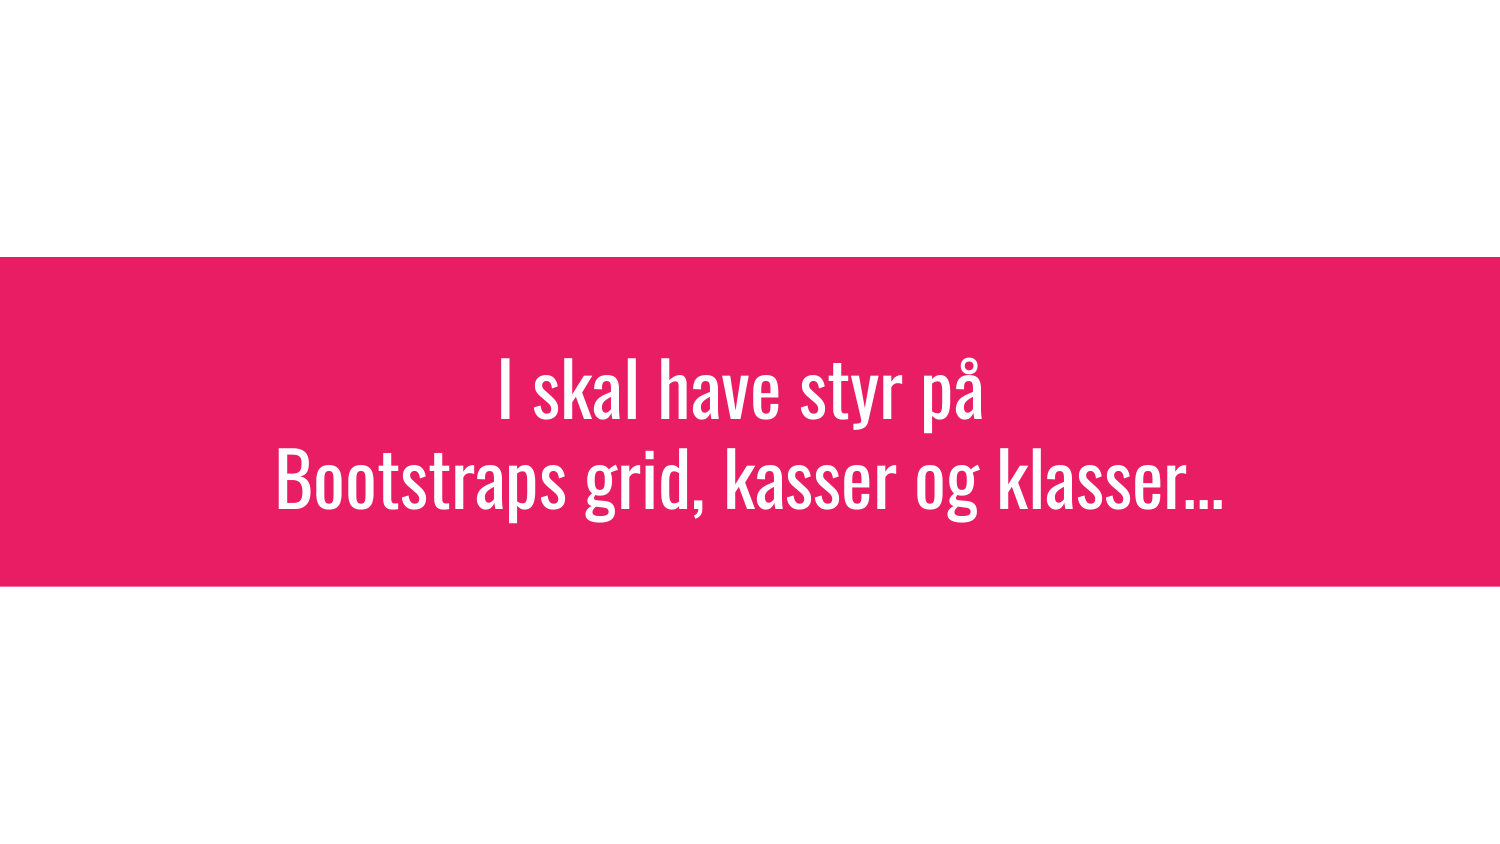

# I skal have styr på Bootstraps grid, kasser og klasser...